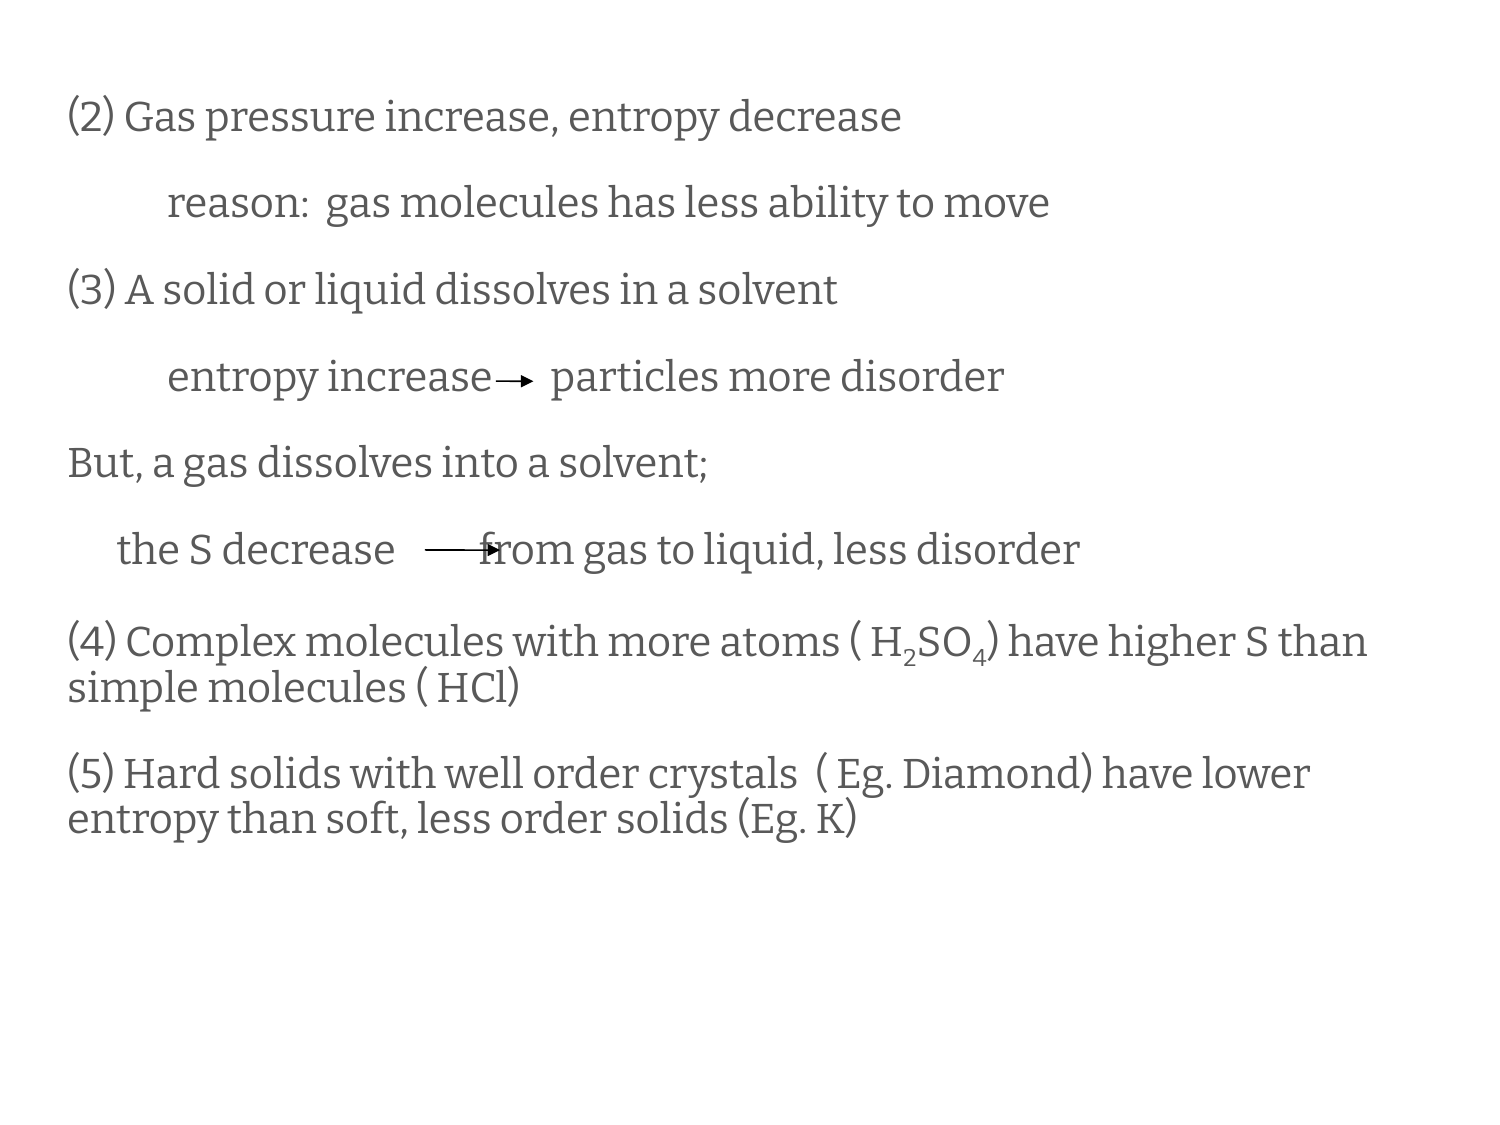

(2) Gas pressure increase, entropy decrease
	reason:  gas molecules has less ability to move
(3) A solid or liquid dissolves in a solvent
	entropy increase       particles more disorder
But, a gas dissolves into a solvent;
      the S decrease          from gas to liquid, less disorder
(4) Complex molecules with more atoms ( H2SO4) have higher S than simple molecules ( HCl)
(5) Hard solids with well order crystals  ( Eg. Diamond) have lower entropy than soft, less order solids (Eg. K)